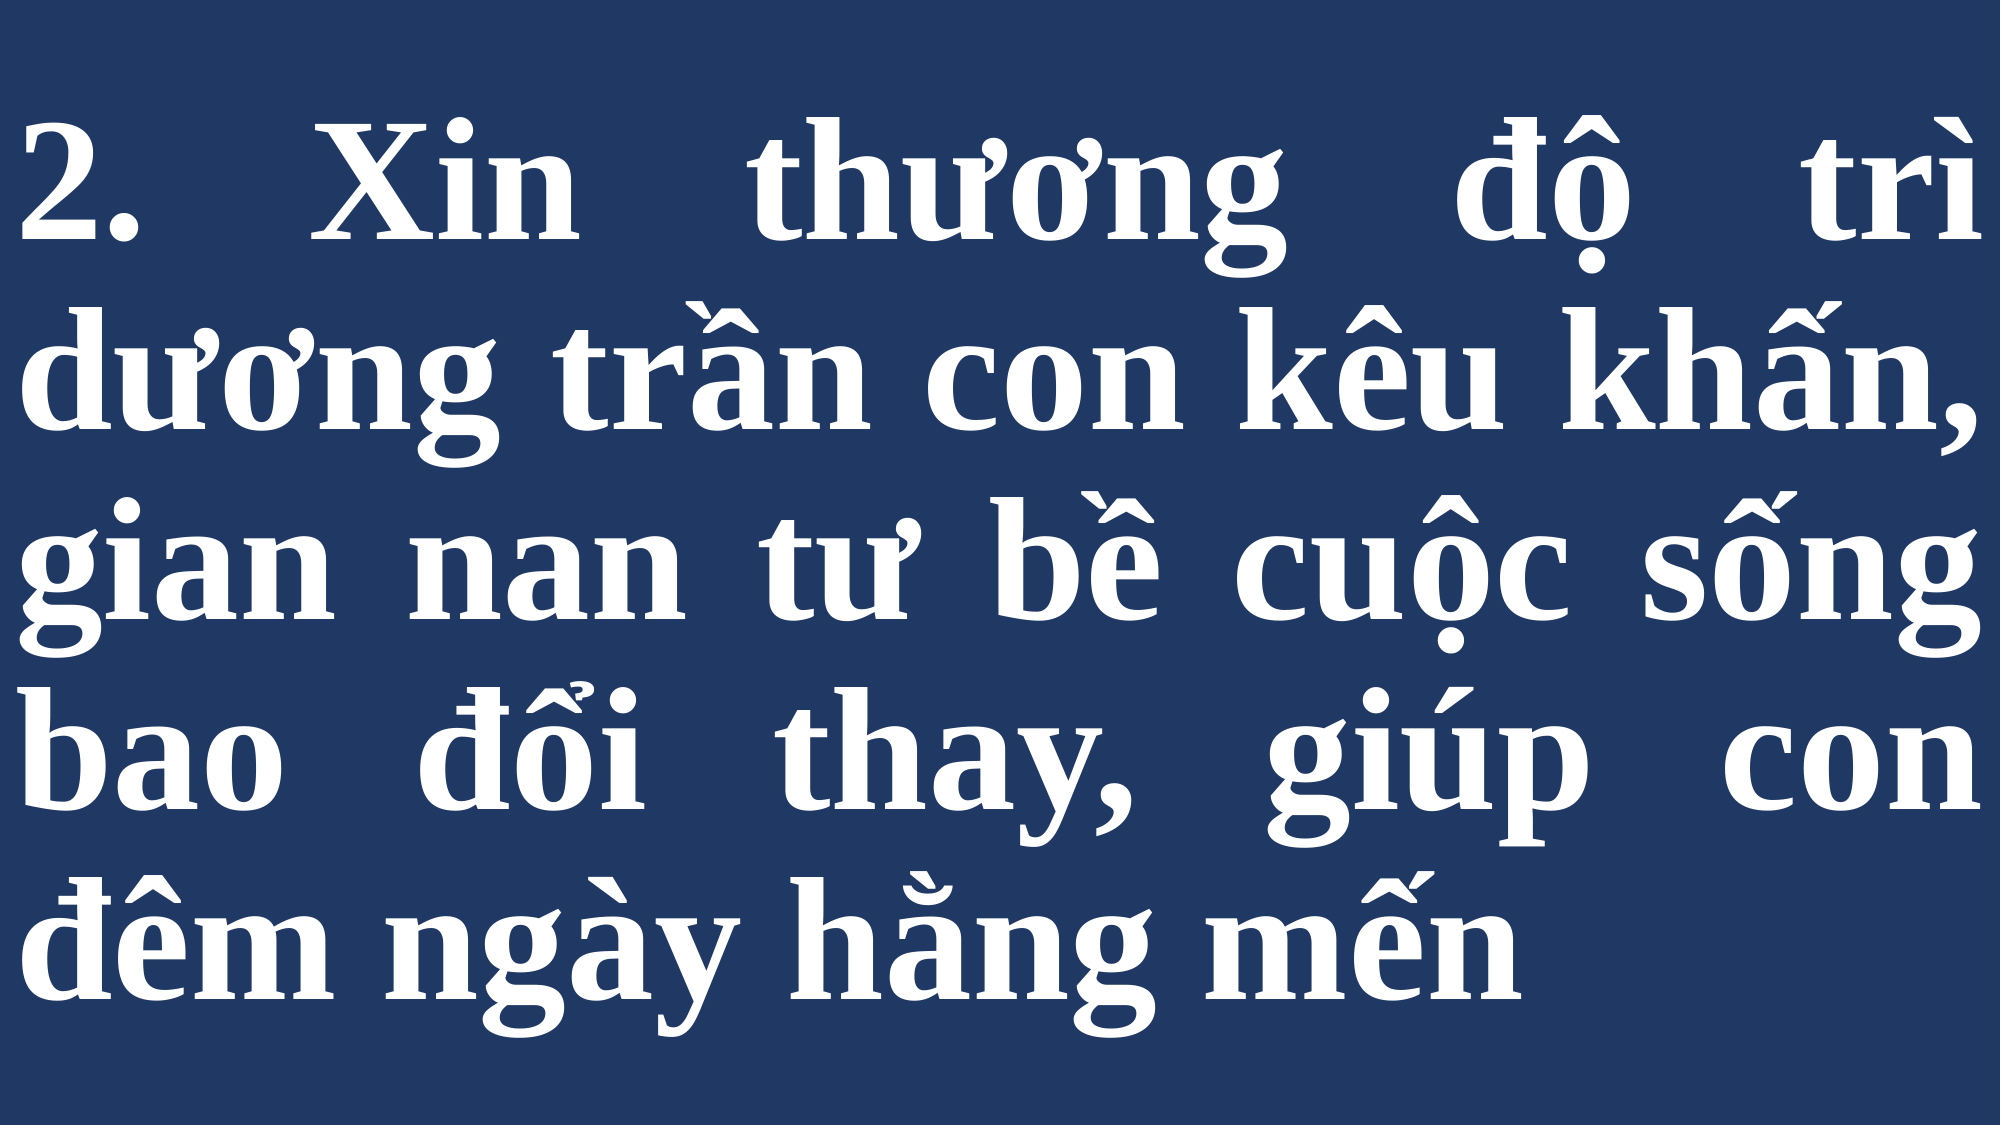

# 2. Xin thương độ trì dương trần con kêu khấn, gian nan tư bề cuộc sống bao đổi thay, giúp con đêm ngày hằng mến